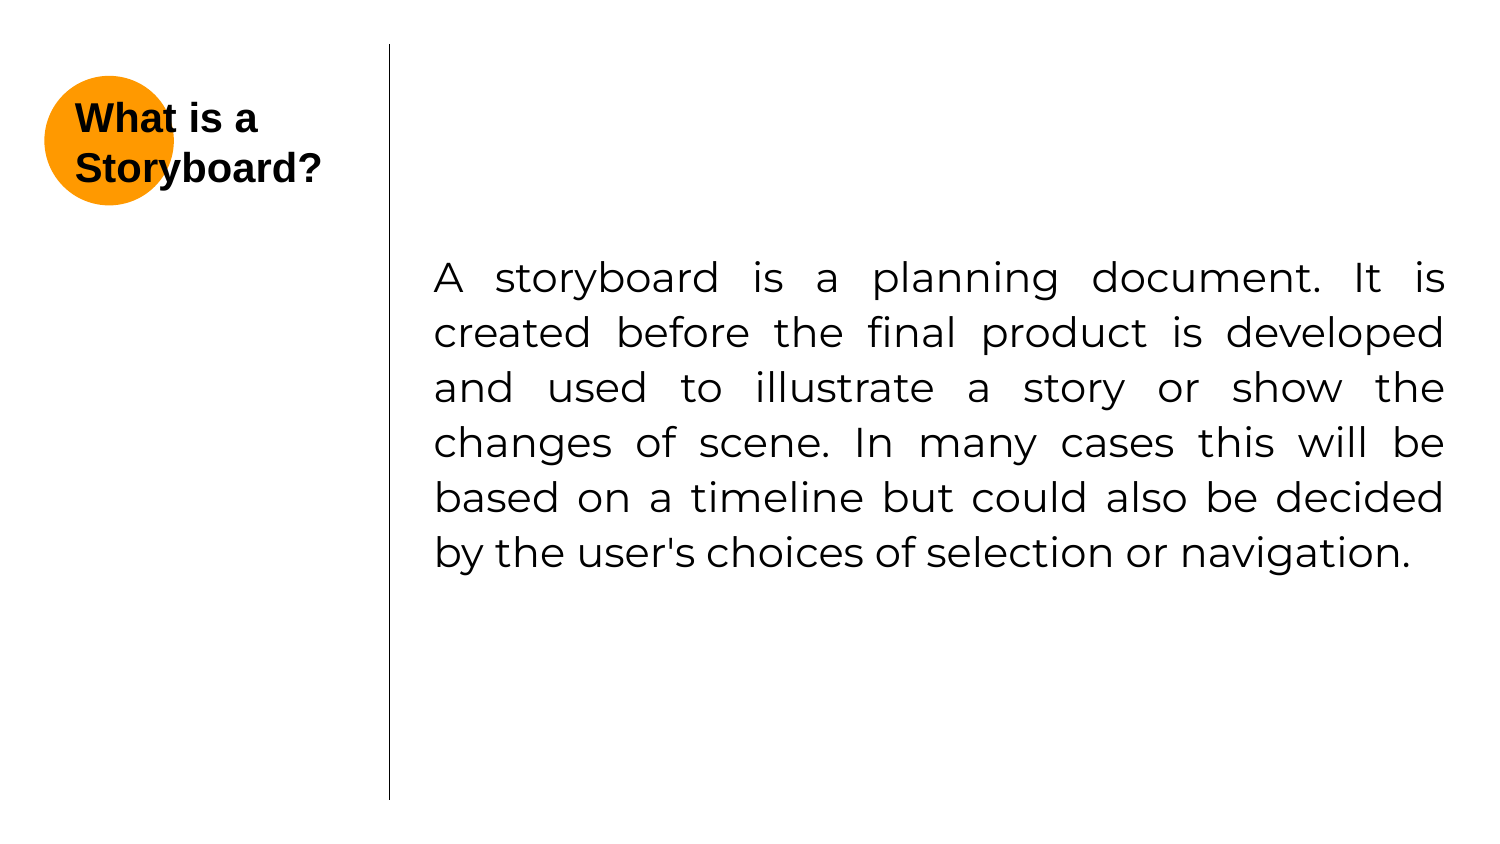

# A storyboard is a planning document. It is created before the final product is developed and used to illustrate a story or show the changes of scene. In many cases this will be based on a timeline but could also be decided by the user's choices of selection or navigation.

What is a Storyboard?